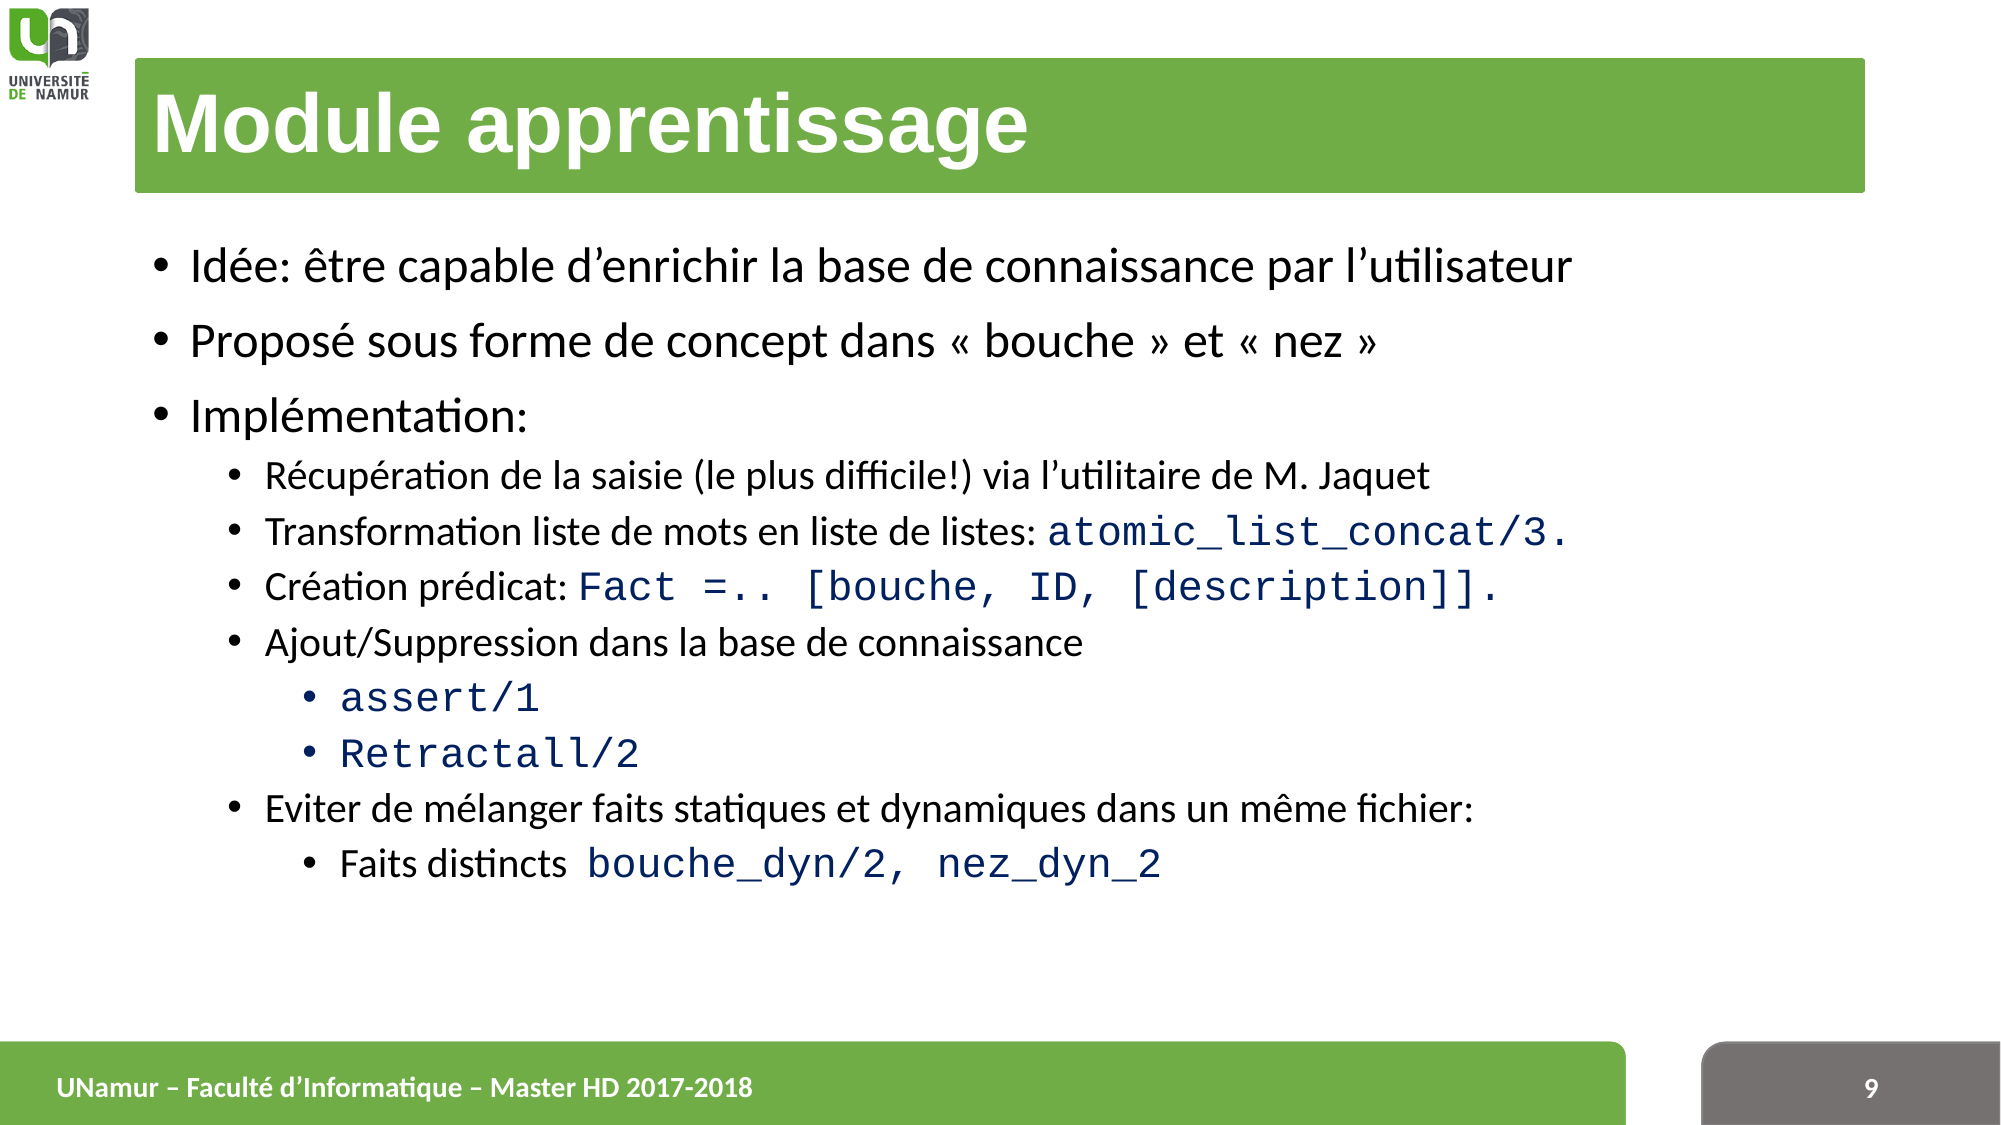

# Module apprentissage
Idée: être capable d’enrichir la base de connaissance par l’utilisateur
Proposé sous forme de concept dans « bouche » et « nez »
Implémentation:
Récupération de la saisie (le plus difficile!) via l’utilitaire de M. Jaquet
Transformation liste de mots en liste de listes: atomic_list_concat/3.
Création prédicat: Fact =.. [bouche, ID, [description]].
Ajout/Suppression dans la base de connaissance
assert/1
Retractall/2
Eviter de mélanger faits statiques et dynamiques dans un même fichier:
Faits distincts  bouche_dyn/2, nez_dyn_2

UNamur – Faculté d’Informatique – Master HD 2017-2018